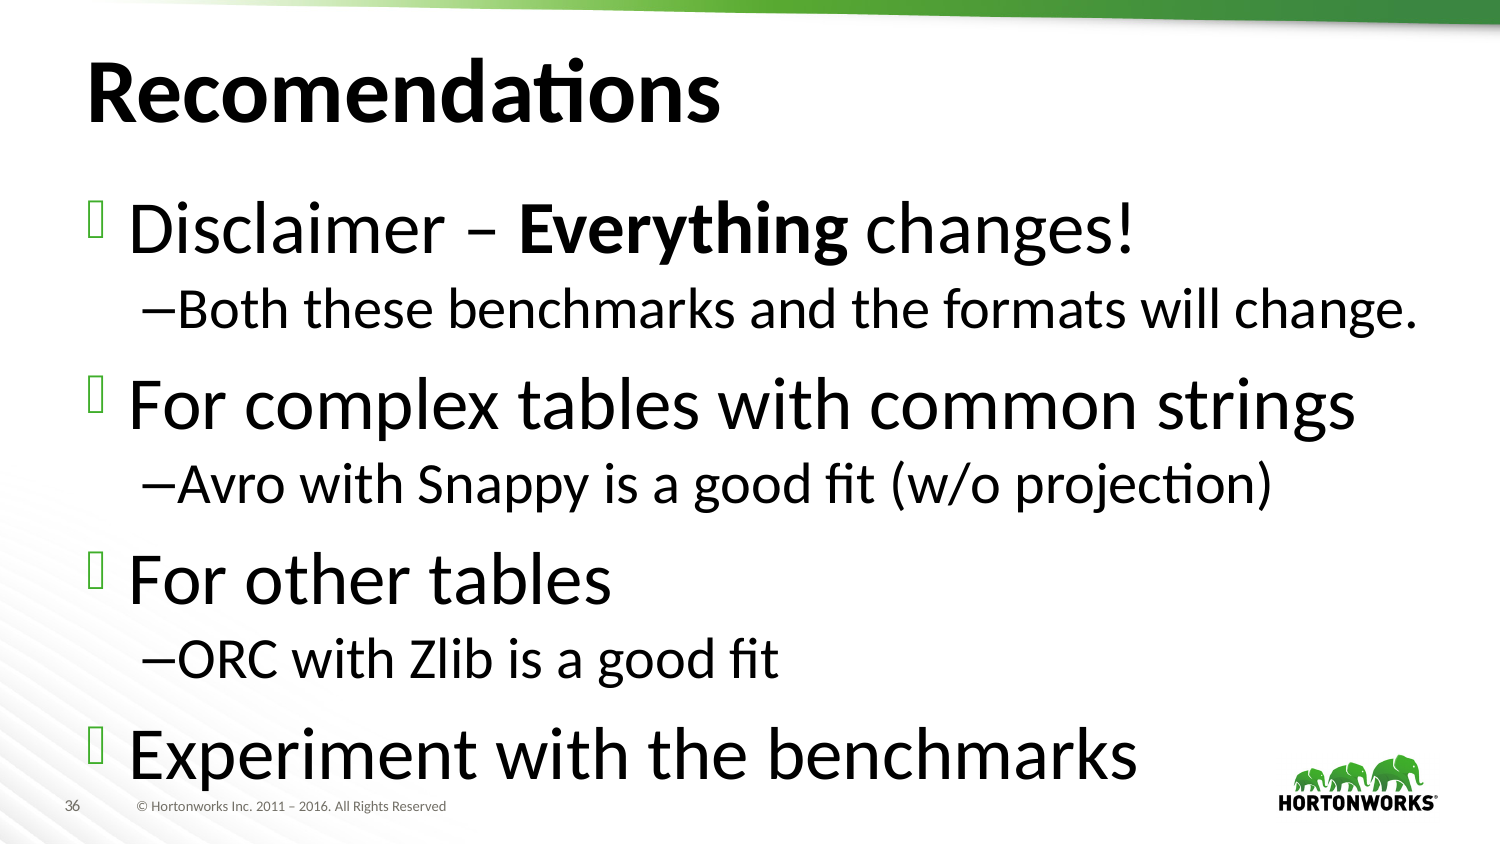

# Recomendations
Disclaimer – Everything changes!
Both these benchmarks and the formats will change.
For complex tables with common strings
Avro with Snappy is a good fit (w/o projection)
For other tables
ORC with Zlib is a good fit
Experiment with the benchmarks